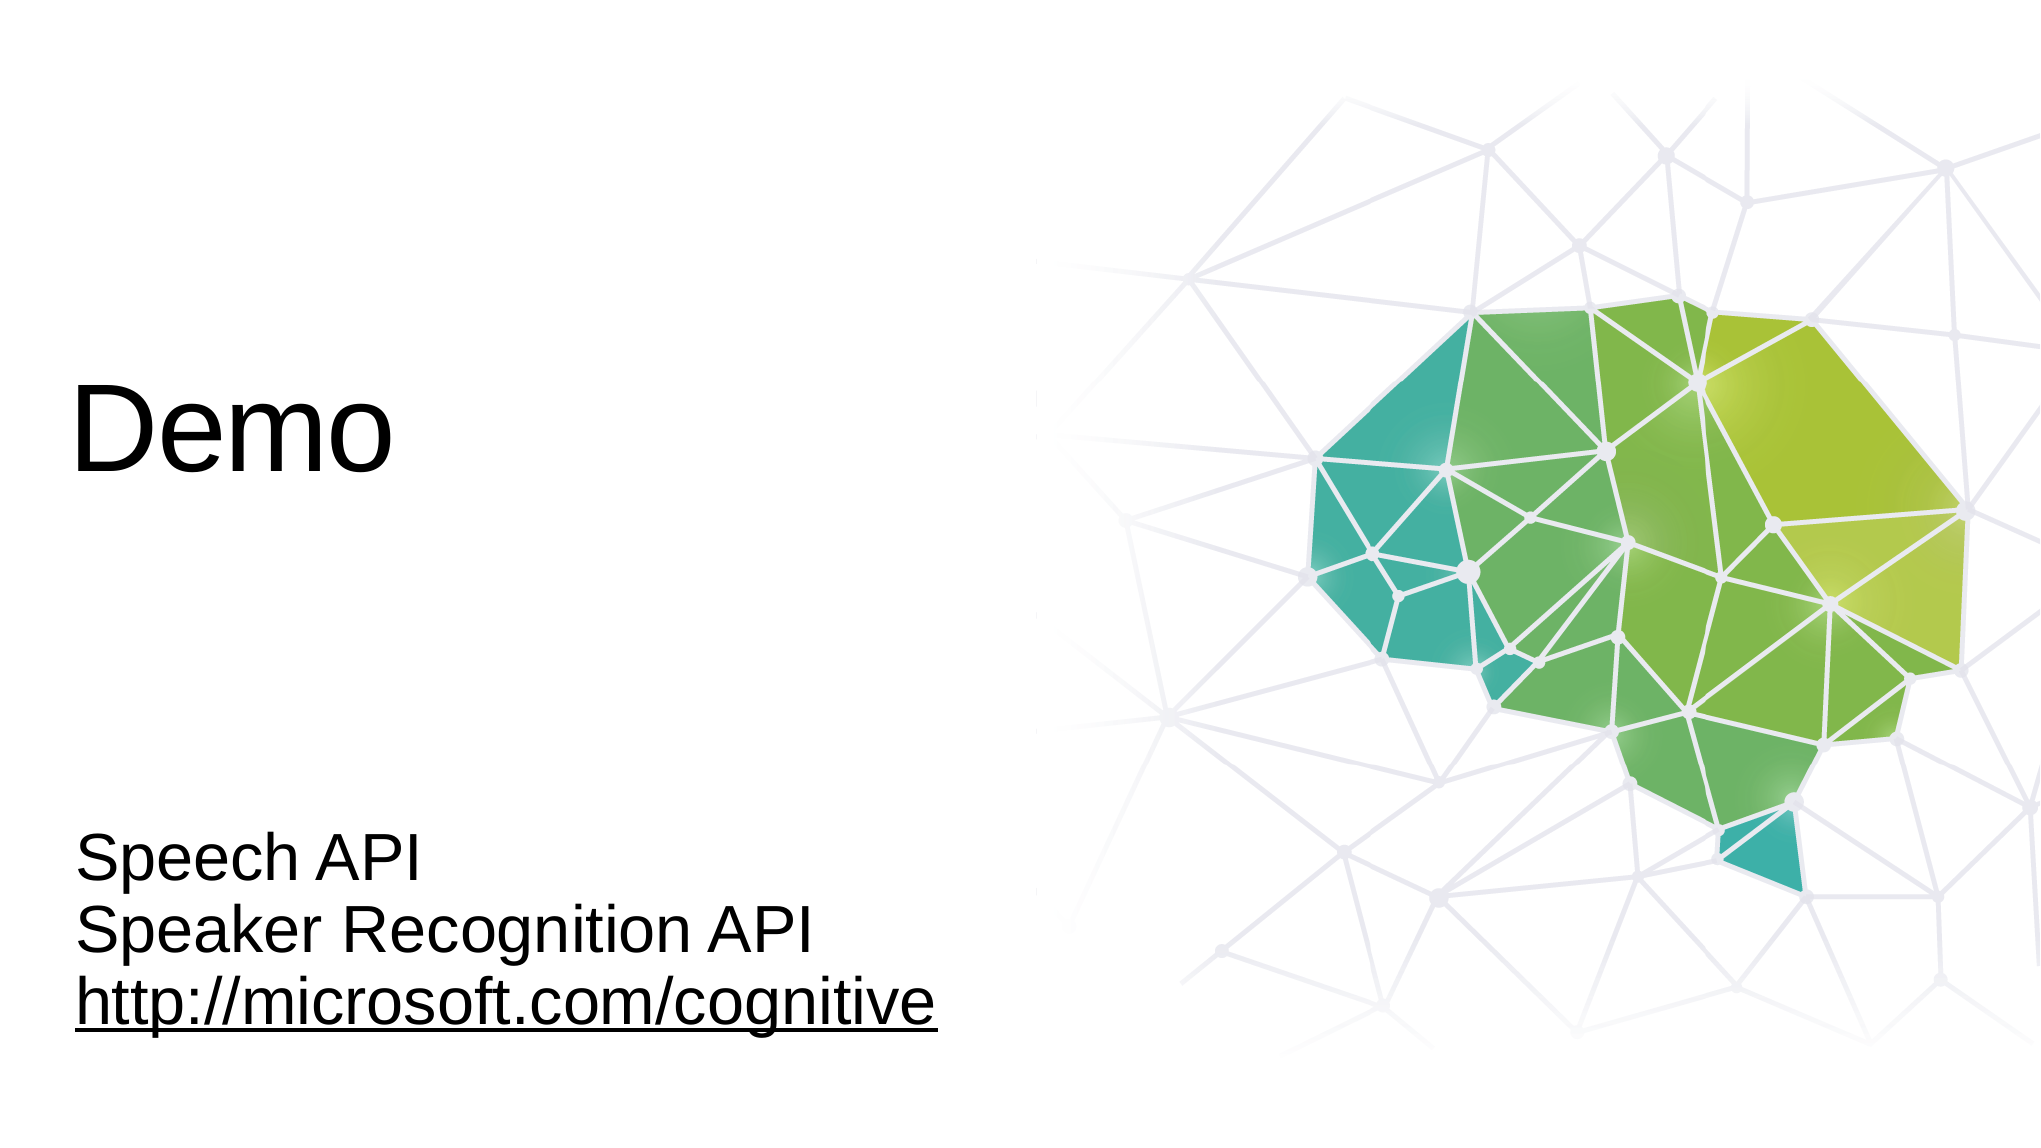

# Demo
Speech API
Speaker Recognition API
http://microsoft.com/cognitive